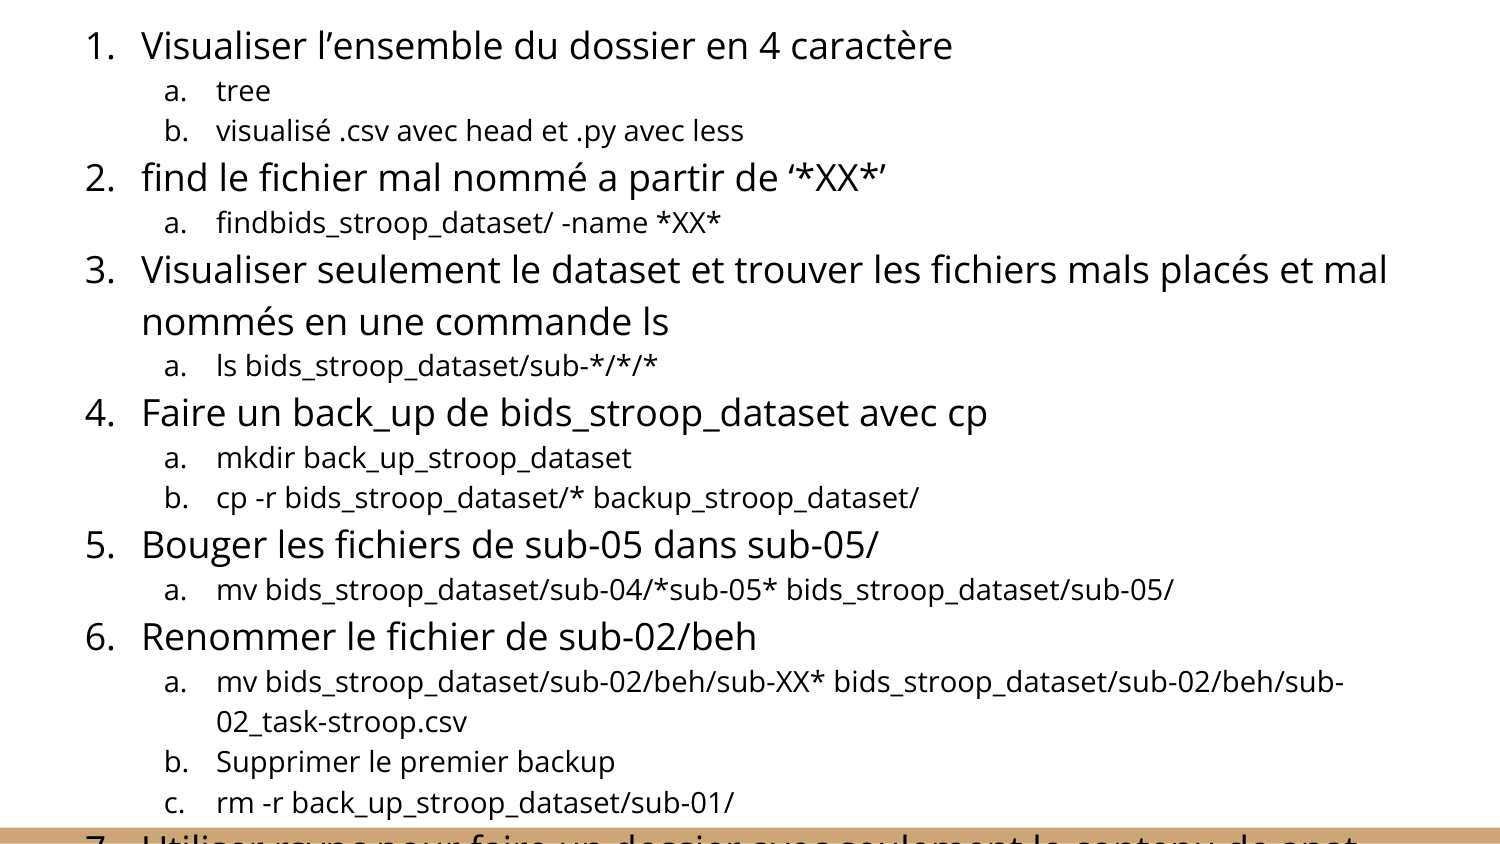

Visualiser l’ensemble du dossier en 4 caractère
tree
visualisé .csv avec head et .py avec less
find le fichier mal nommé a partir de ‘*XX*’
findbids_stroop_dataset/ -name *XX*
Visualiser seulement le dataset et trouver les fichiers mals placés et mal nommés en une commande ls
ls bids_stroop_dataset/sub-*/*/*
Faire un back_up de bids_stroop_dataset avec cp
mkdir back_up_stroop_dataset
cp -r bids_stroop_dataset/* backup_stroop_dataset/
Bouger les fichiers de sub-05 dans sub-05/
mv bids_stroop_dataset/sub-04/*sub-05* bids_stroop_dataset/sub-05/
Renommer le fichier de sub-02/beh
mv bids_stroop_dataset/sub-02/beh/sub-XX* bids_stroop_dataset/sub-02/beh/sub-02_task-stroop.csv
Supprimer le premier backup
rm -r back_up_stroop_dataset/sub-01/
Utiliser rsync pour faire un dossier avec seulement le contenu de anat
faire un fichier run_all.sh pour faire une pipeline venv+script python
nano
conda create -n bash_exercies_env python=3.10
conda activate bash_exercies_mon_env
pip install -r requirements.txt
python process_data.py
touch résultats_finaux.txt
cat XXX1 , 2, 3 | grep ‘#*’ > résultats_finaux.txt
chmod run_all.sh pour qu’il soit executable